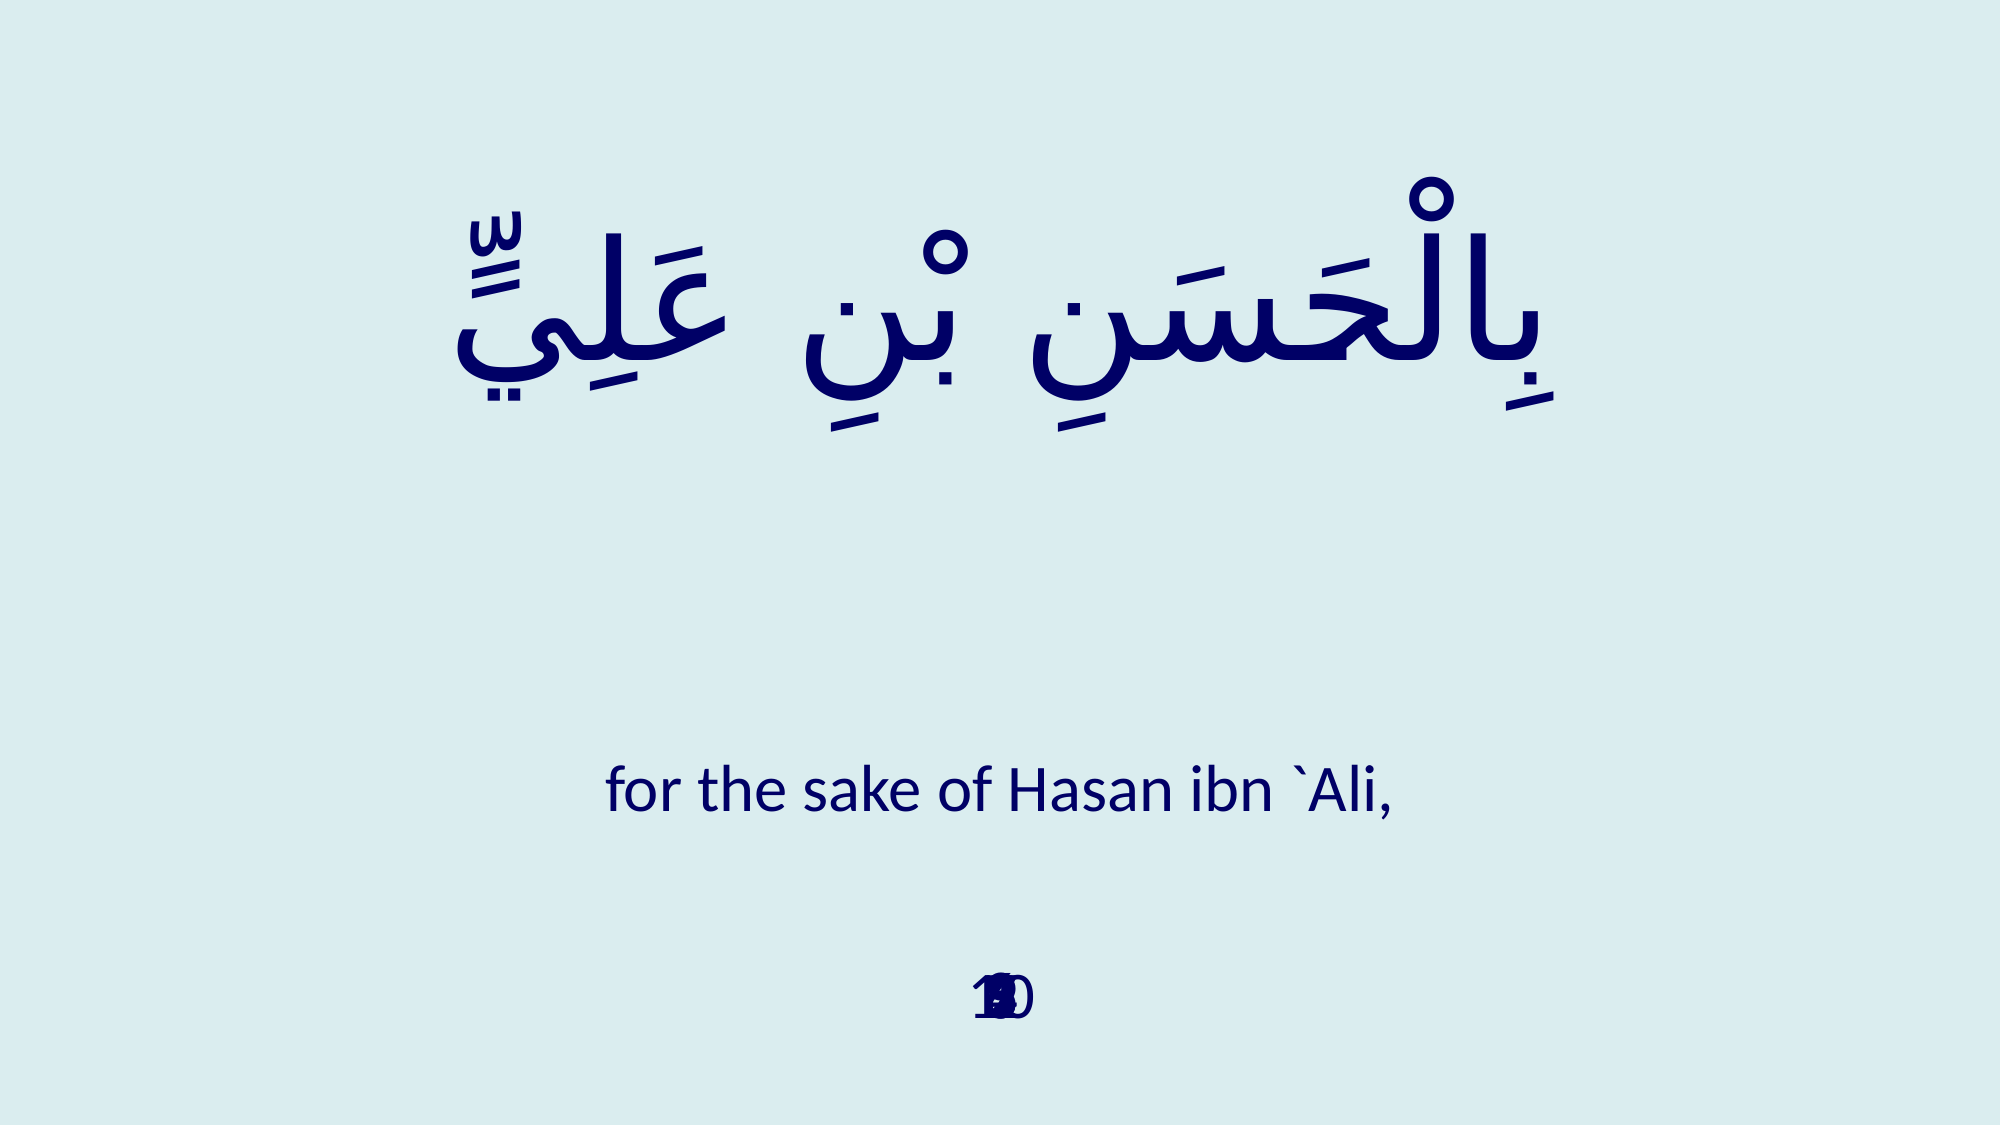

# بِالْحَسَنِ بْنِ عَلِيٍّ
for the sake of Hasan ibn `Ali,
1
2
3
4
5
6
7
8
9
10